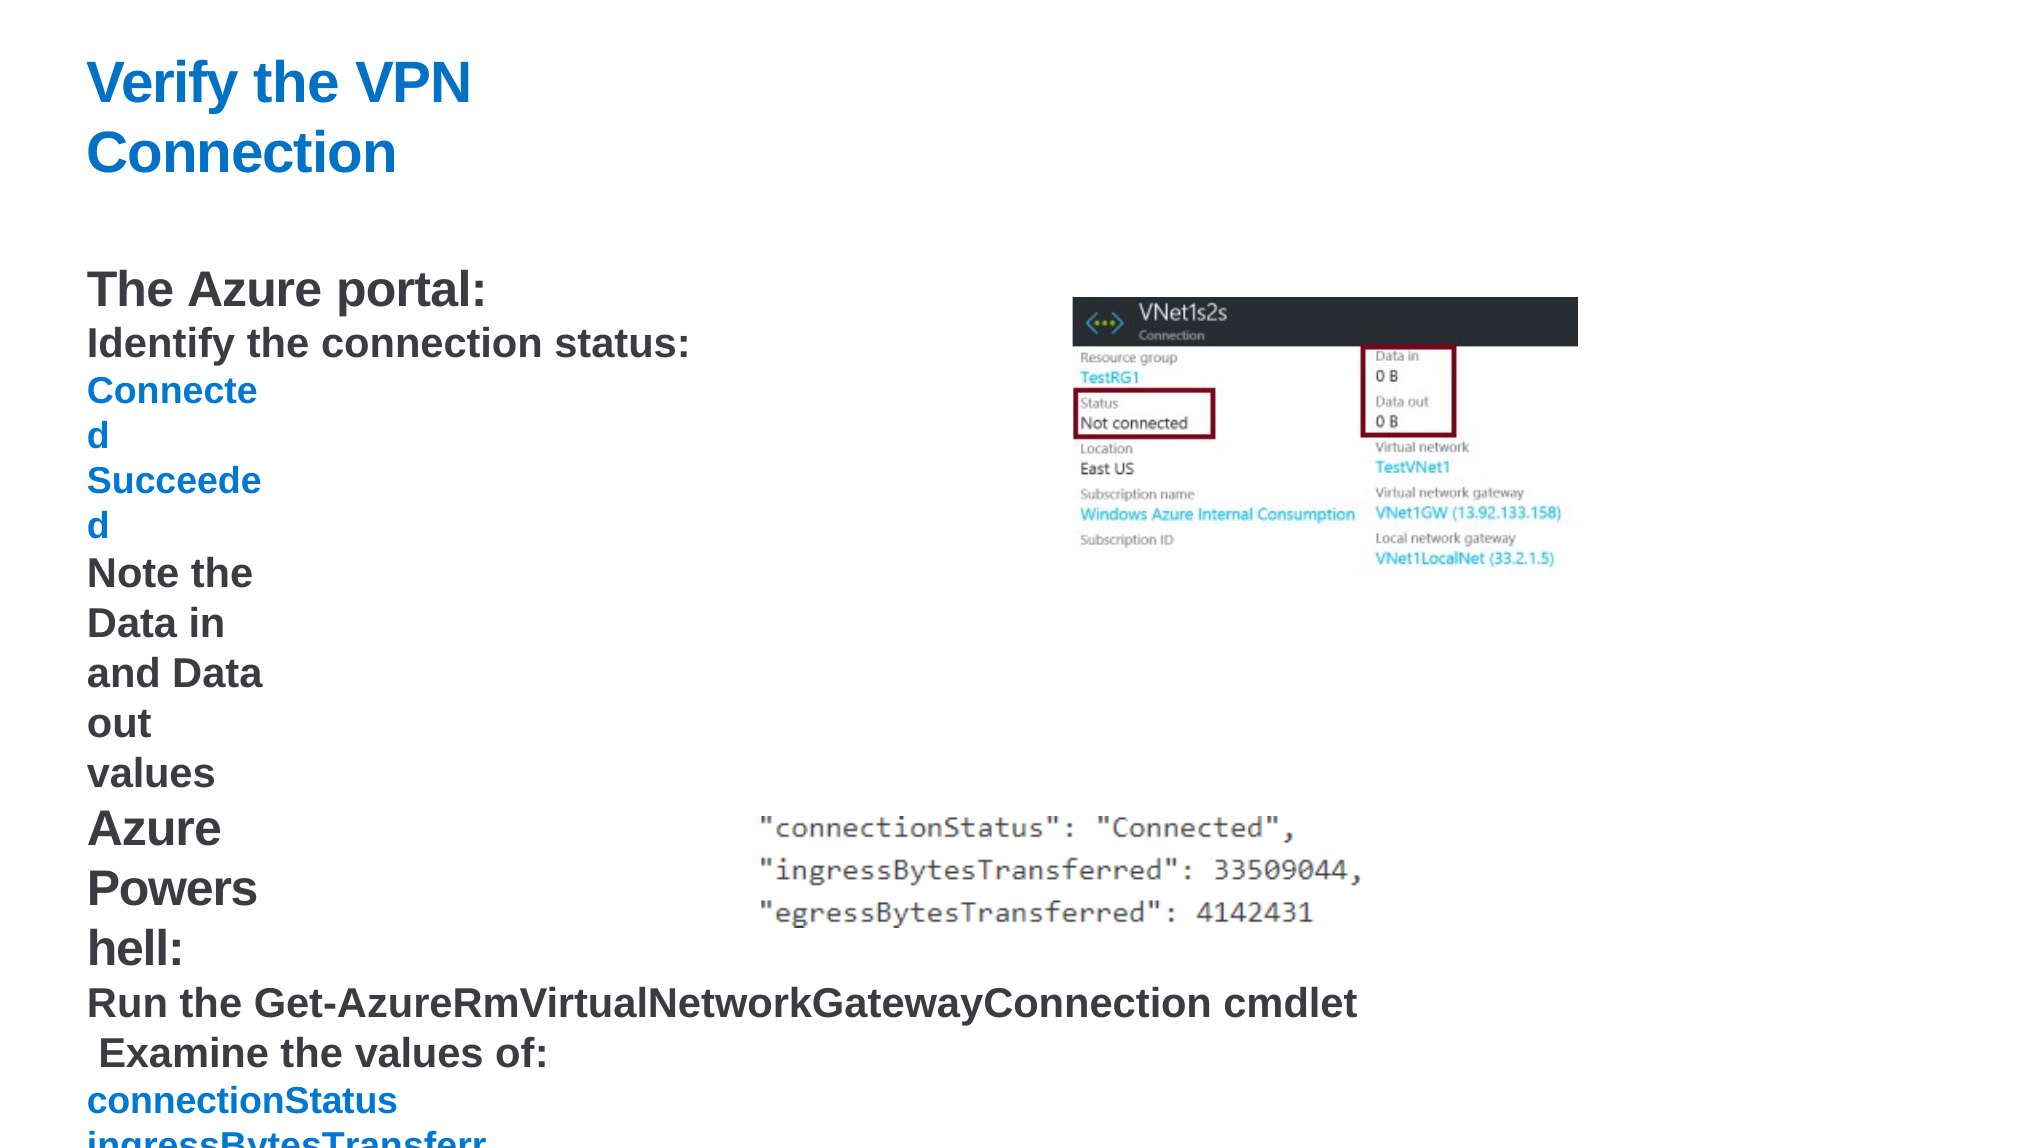

# Verify the VPN Connection
The Azure portal:
Identify the connection status:
Connected  Succeeded
Note the Data in and Data out values
Azure Powershell:
Run the Get-AzureRmVirtualNetworkGatewayConnection cmdlet  Examine the values of:
connectionStatus  ingressBytesTransferred  egressBytesTransferred